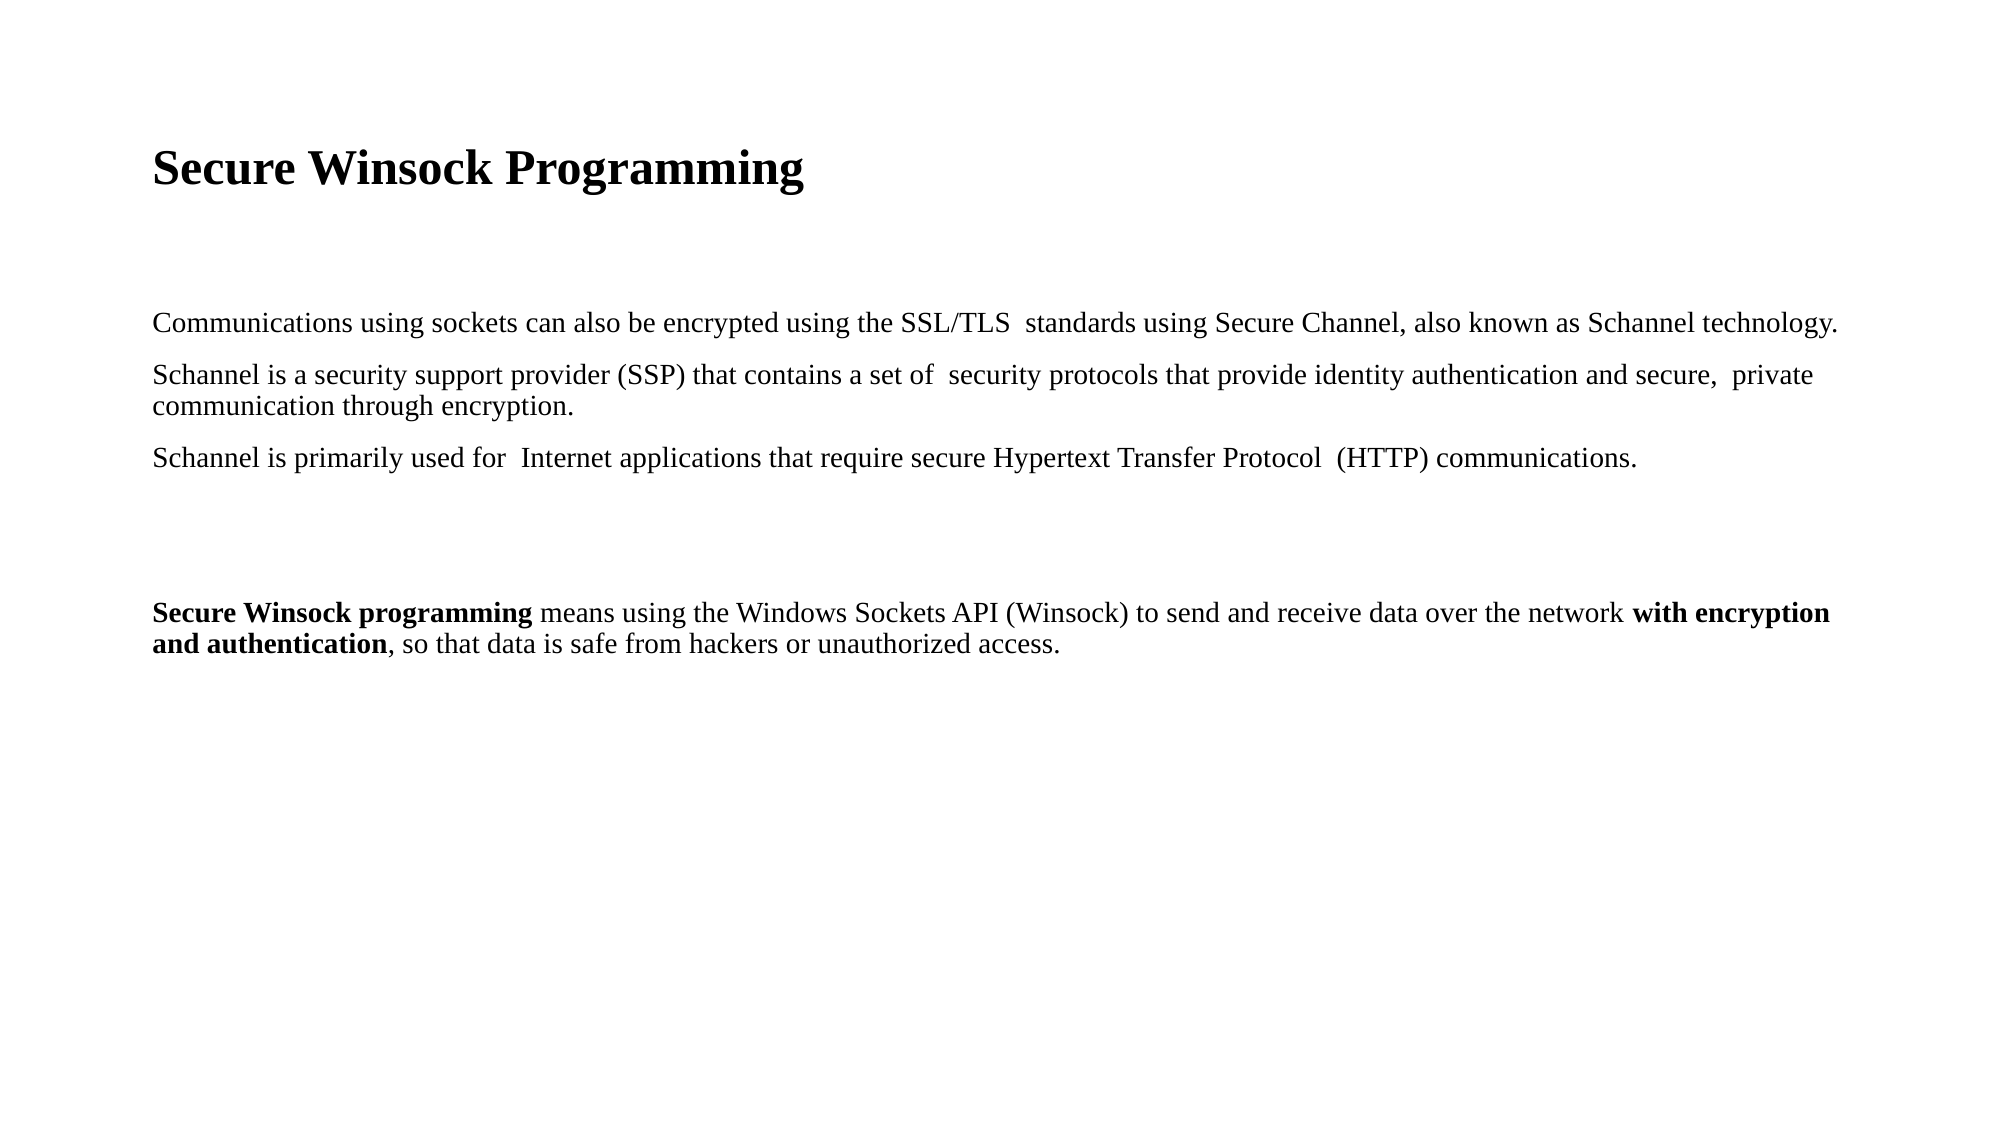

# Secure Winsock Programming
Communications using sockets can also be encrypted using the SSL/TLS  standards using Secure Channel, also known as Schannel technology.
Schannel is a security support provider (SSP) that contains a set of  security protocols that provide identity authentication and secure,  private communication through encryption.
Schannel is primarily used for  Internet applications that require secure Hypertext Transfer Protocol  (HTTP) communications.

Secure Winsock programming means using the Windows Sockets API (Winsock) to send and receive data over the network with encryption and authentication, so that data is safe from hackers or unauthorized access.